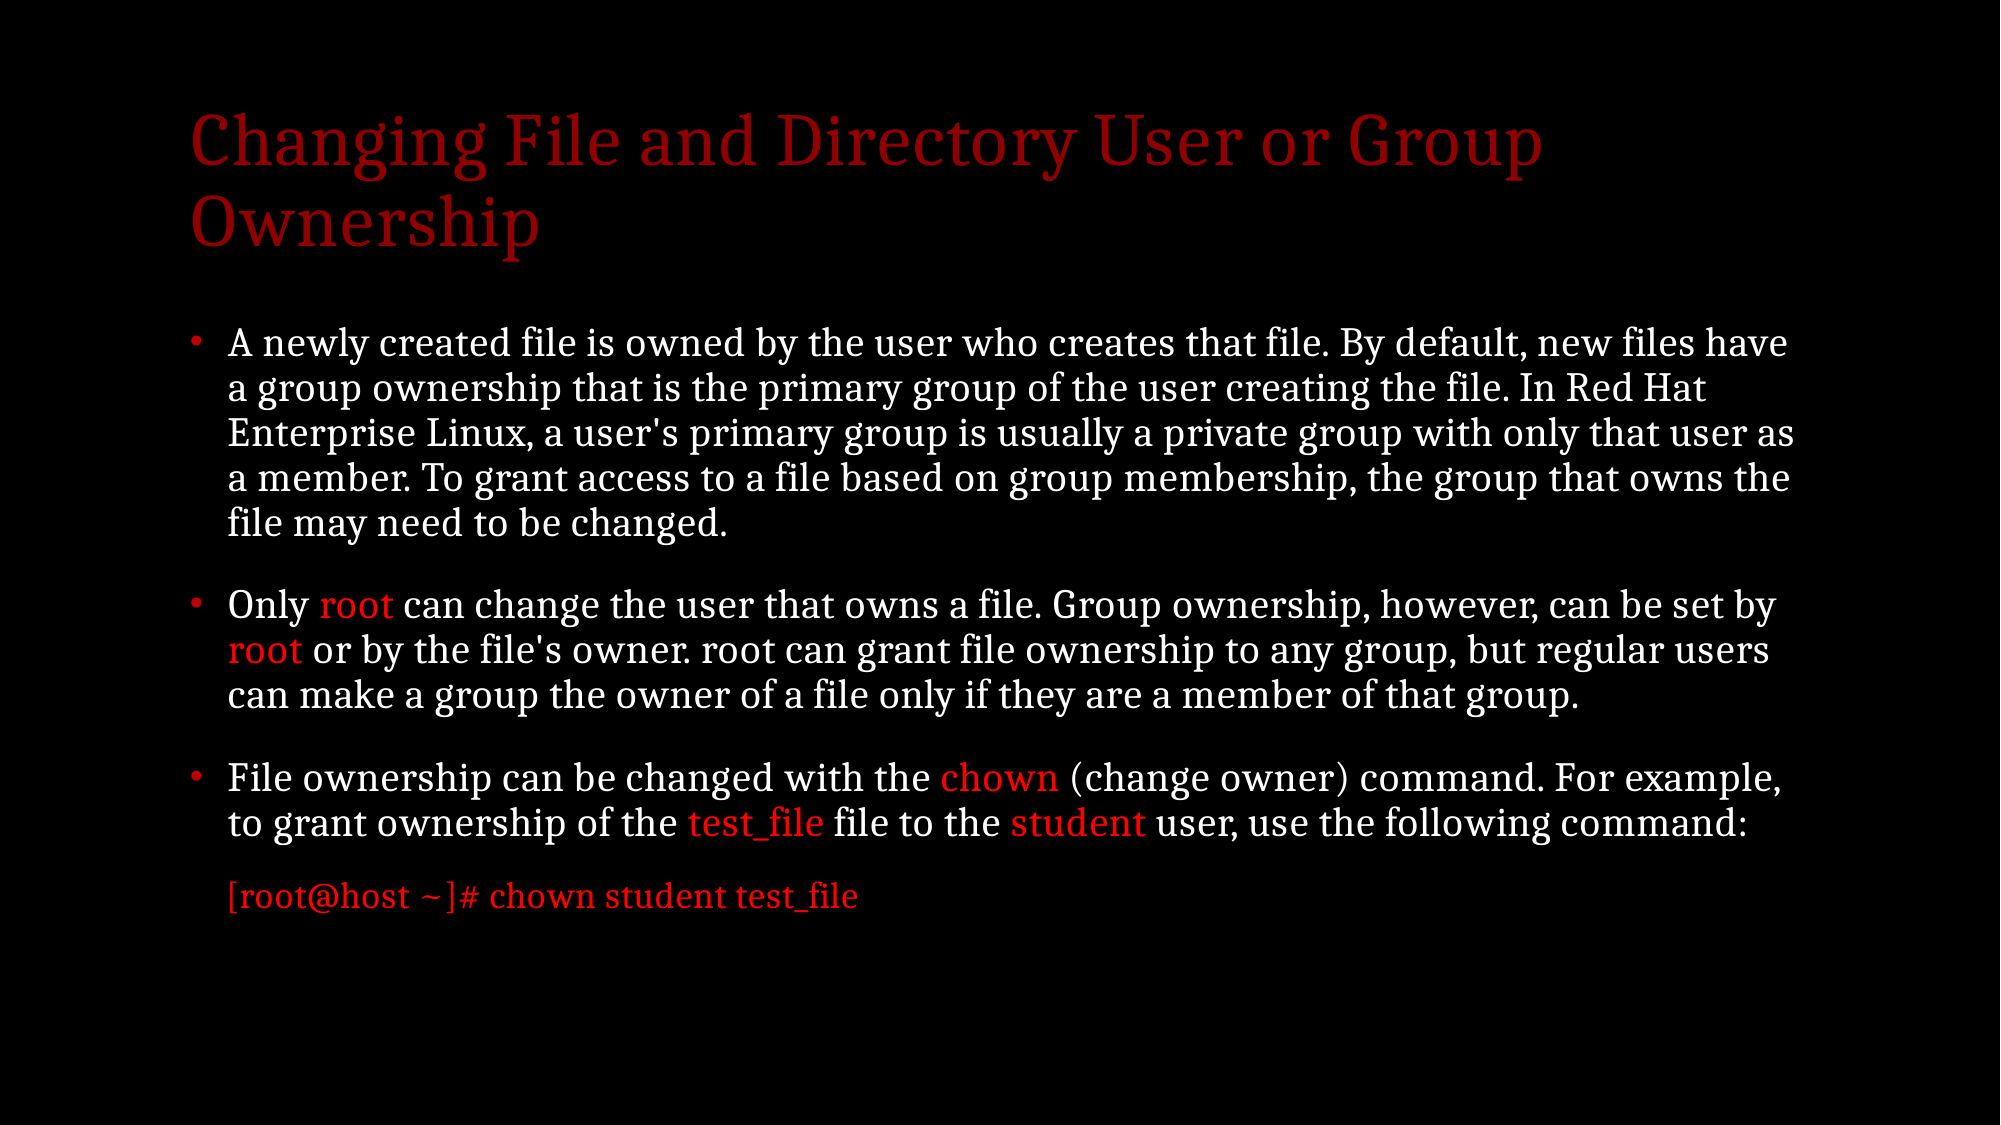

# Changing File and Directory User or Group Ownership
A newly created file is owned by the user who creates that file. By default, new files have a group ownership that is the primary group of the user creating the file. In Red Hat Enterprise Linux, a user's primary group is usually a private group with only that user as a member. To grant access to a file based on group membership, the group that owns the file may need to be changed.
Only root can change the user that owns a file. Group ownership, however, can be set by root or by the file's owner. root can grant file ownership to any group, but regular users can make a group the owner of a file only if they are a member of that group.
File ownership can be changed with the chown (change owner) command. For example, to grant ownership of the test_file file to the student user, use the following command:
[root@host ~]# chown student test_file